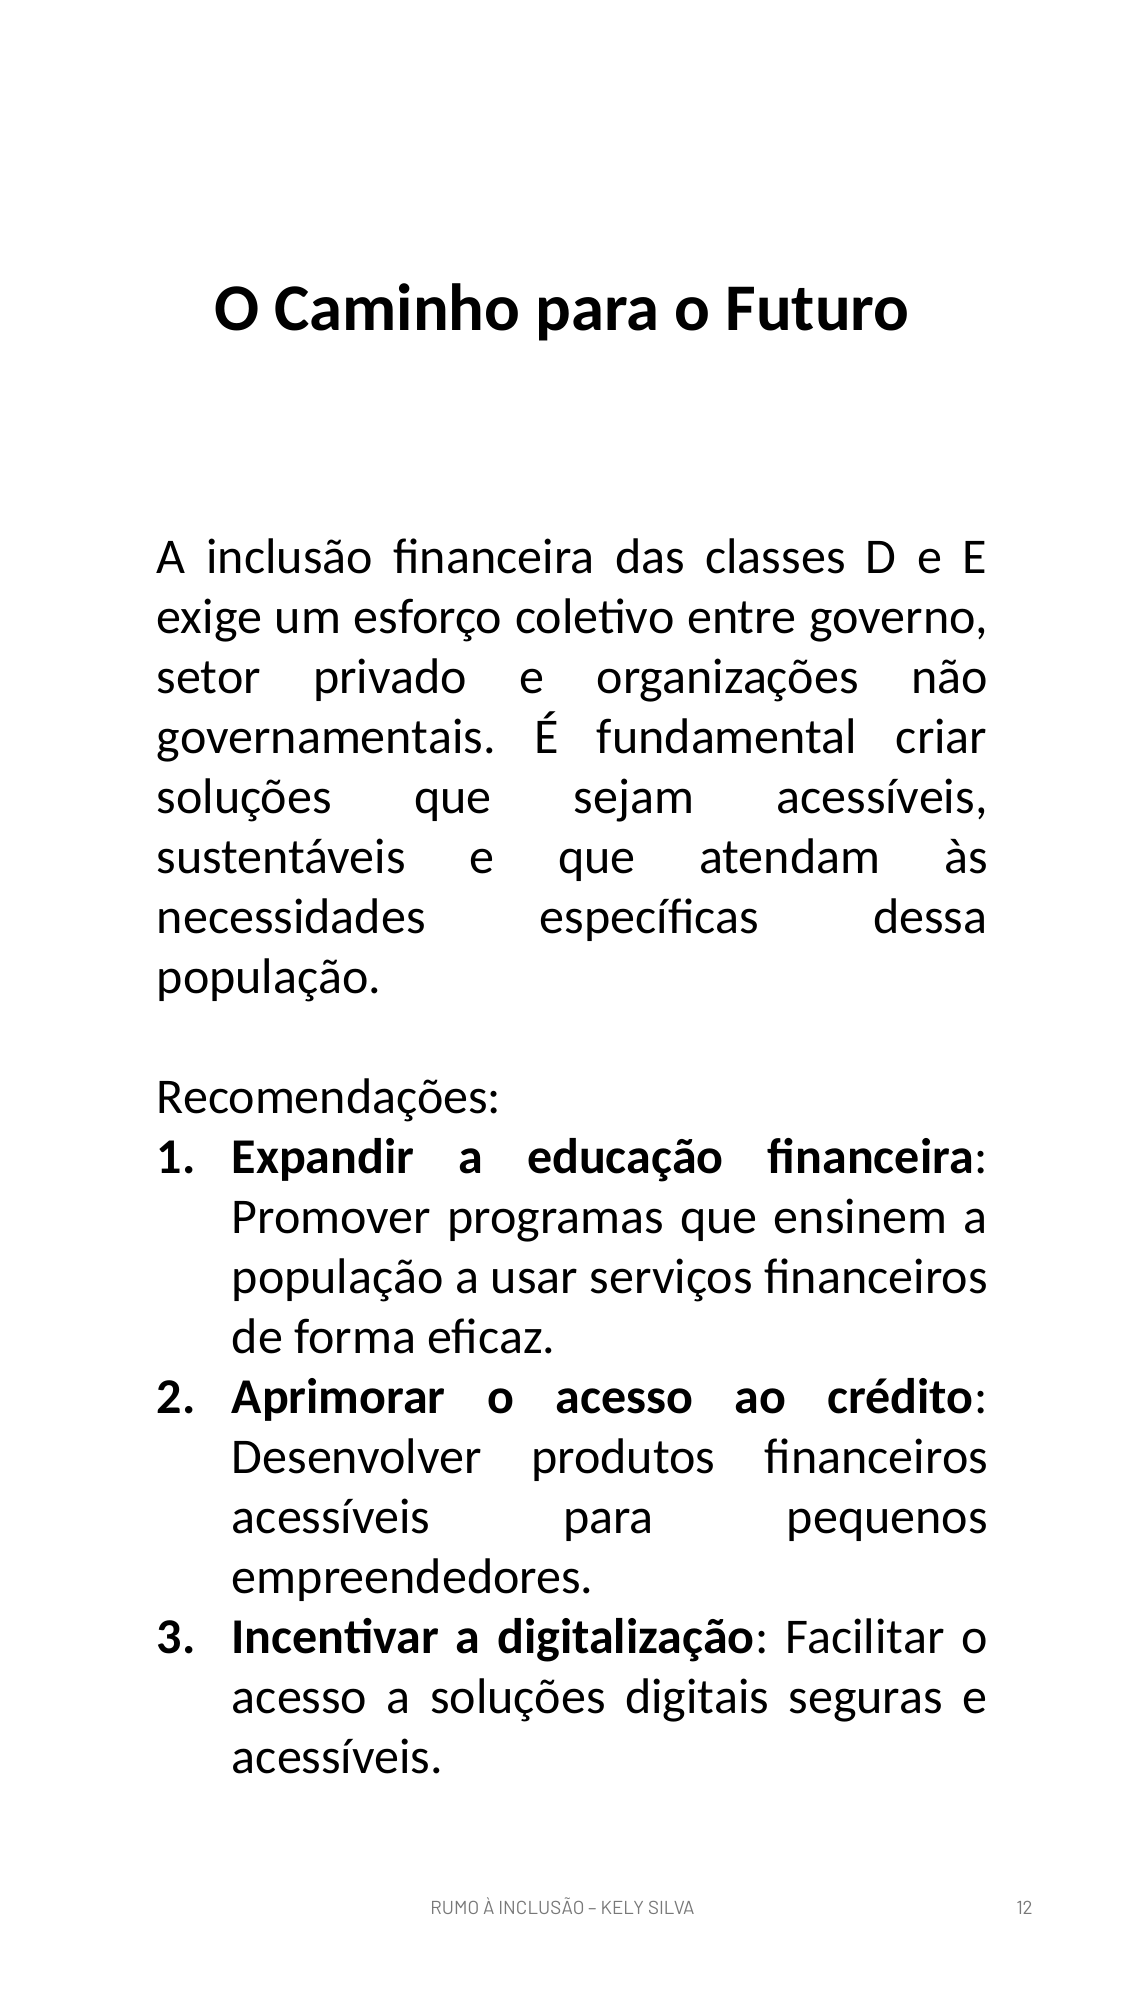

O Caminho para o Futuro
A inclusão financeira das classes D e E exige um esforço coletivo entre governo, setor privado e organizações não governamentais. É fundamental criar soluções que sejam acessíveis, sustentáveis e que atendam às necessidades específicas dessa população.

Recomendações:
Expandir a educação financeira: Promover programas que ensinem a população a usar serviços financeiros de forma eficaz.
Aprimorar o acesso ao crédito: Desenvolver produtos financeiros acessíveis para pequenos empreendedores.
Incentivar a digitalização: Facilitar o acesso a soluções digitais seguras e acessíveis.
RUMO À INCLUSÃO – KELY SILVA
12